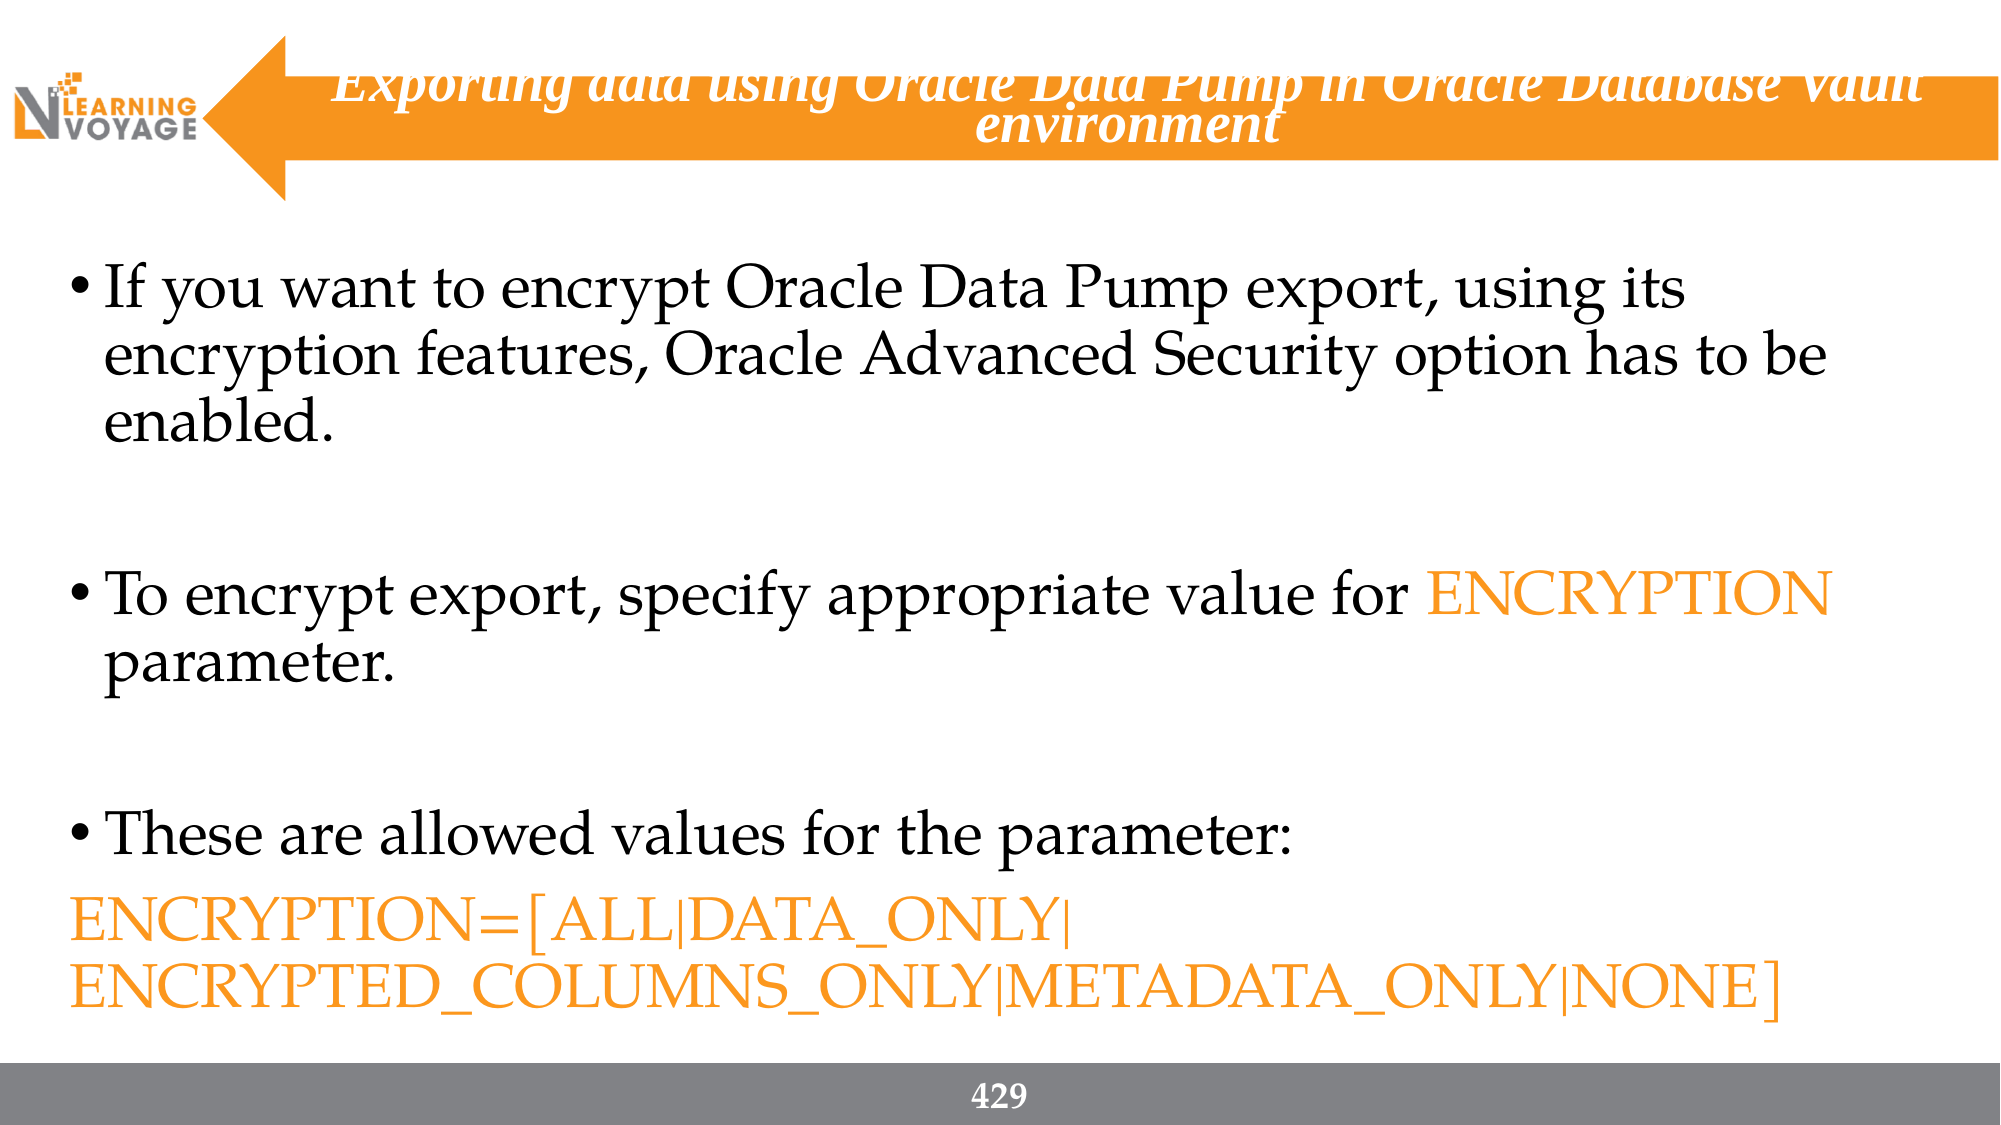

Exporting data using Oracle Data Pump in Oracle Database Vault environment
If you want to encrypt Oracle Data Pump export, using its encryption features, Oracle Advanced Security option has to be enabled.

To encrypt export, specify appropriate value for ENCRYPTION parameter.

These are allowed values for the parameter:
ENCRYPTION=[ALL|DATA_ONLY|ENCRYPTED_COLUMNS_ONLY|METADATA_ONLY|NONE]
429